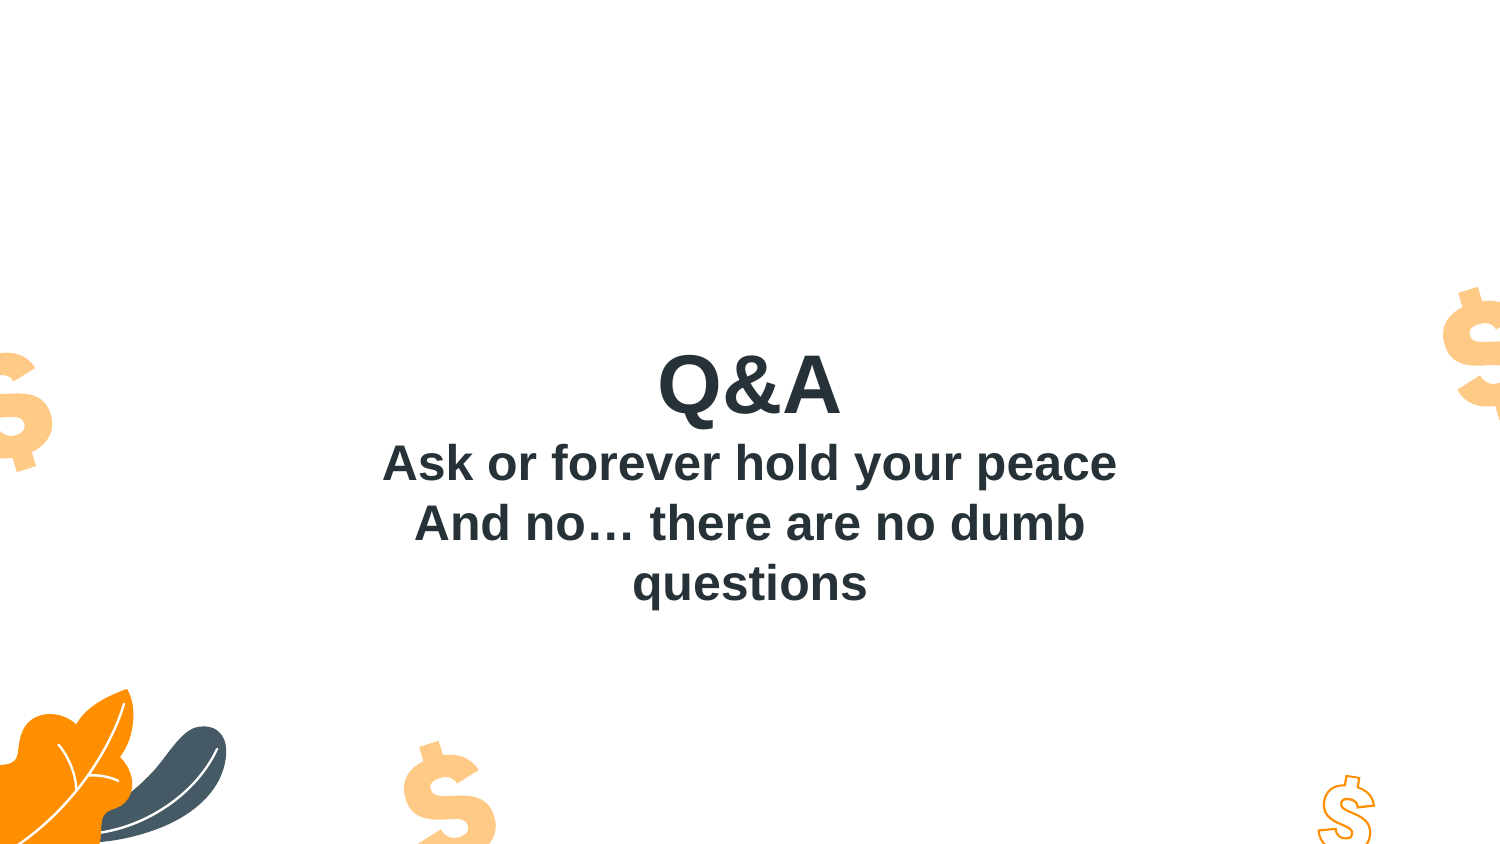

# Q&A Ask or forever hold your peace And no… there are no dumb questions